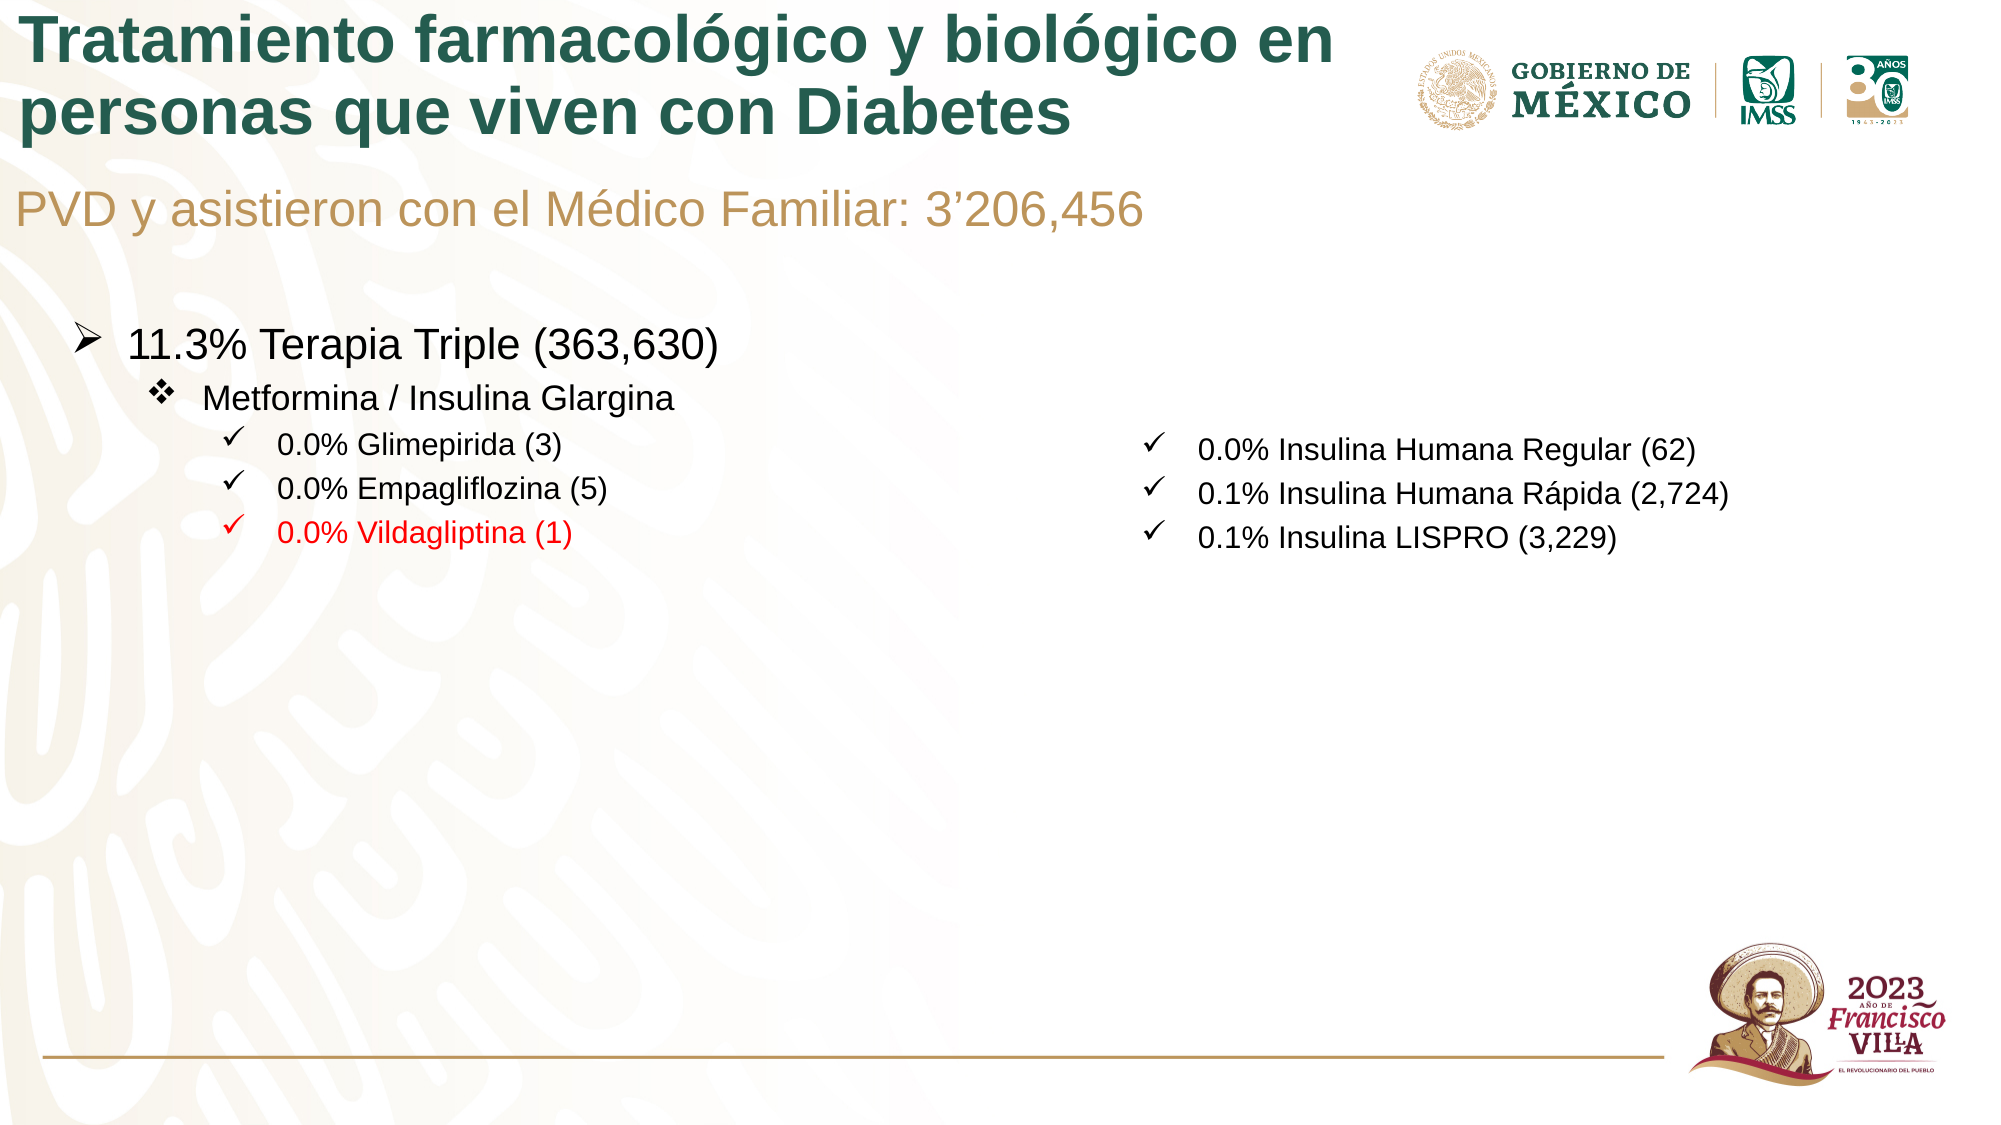

# Tratamiento farmacológico y biológico en personas que viven con Diabetes
PVD y asistieron con el Médico Familiar: 3’206,456

11.3% Terapia Triple (363,630)
Metformina / Insulina Glargina
0.0% Glimepirida (3)
0.0% Empagliflozina (5)
0.0% Vildagliptina (1)

0.0% Insulina Humana Regular (62)
0.1% Insulina Humana Rápida (2,724)
0.1% Insulina LISPRO (3,229)